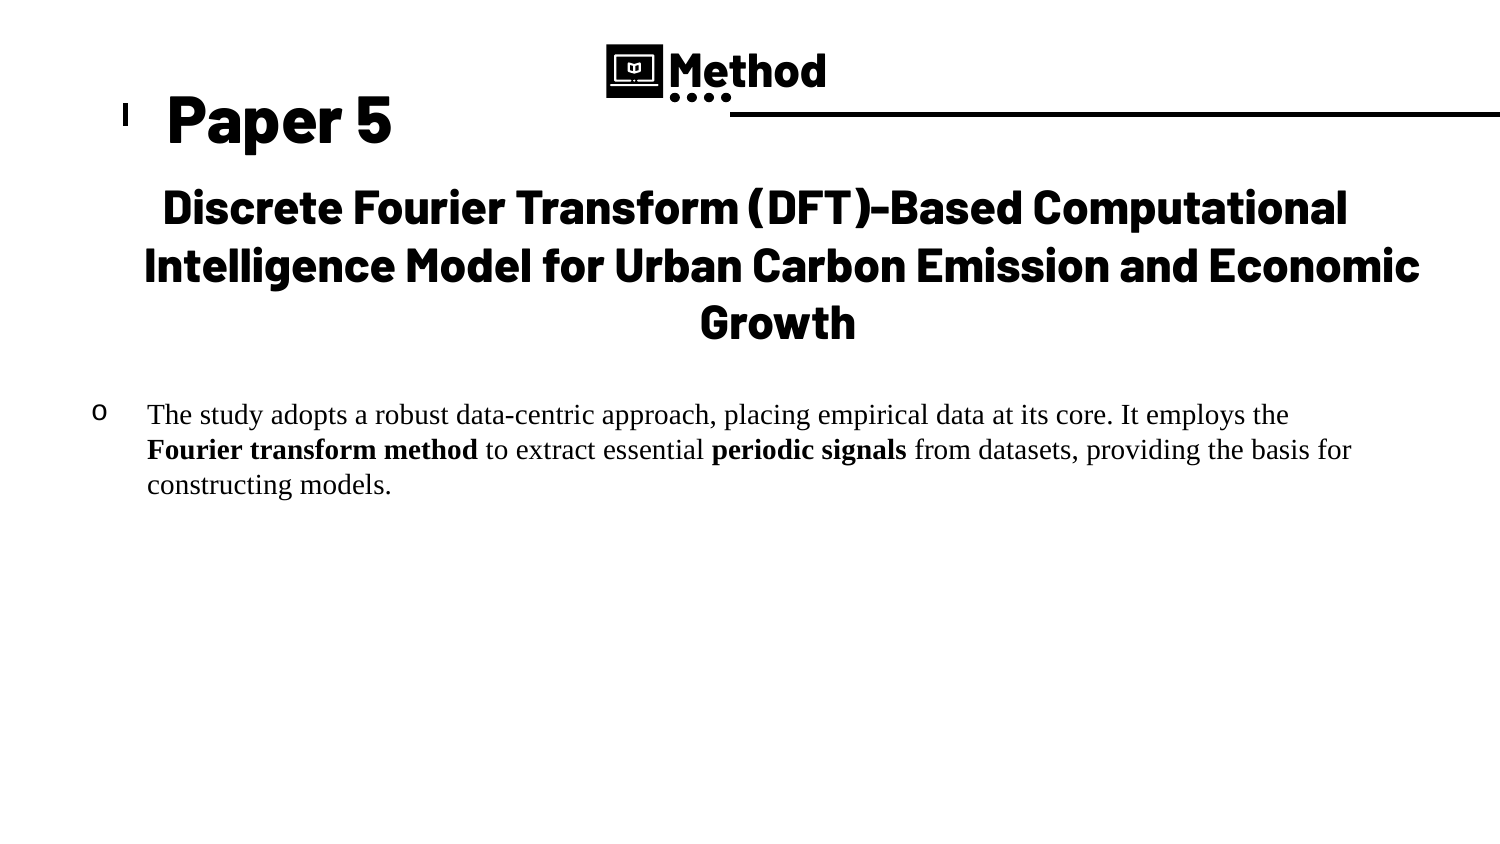

Method

# Paper 5

Discrete Fourier Transform (DFT)-Based Computational Intelligence Model for Urban Carbon Emission and Economic Growth

The study adopts a robust data-centric approach, placing empirical data at its core. It employs the Fourier transform method to extract essential periodic signals from datasets, providing the basis for constructing models.